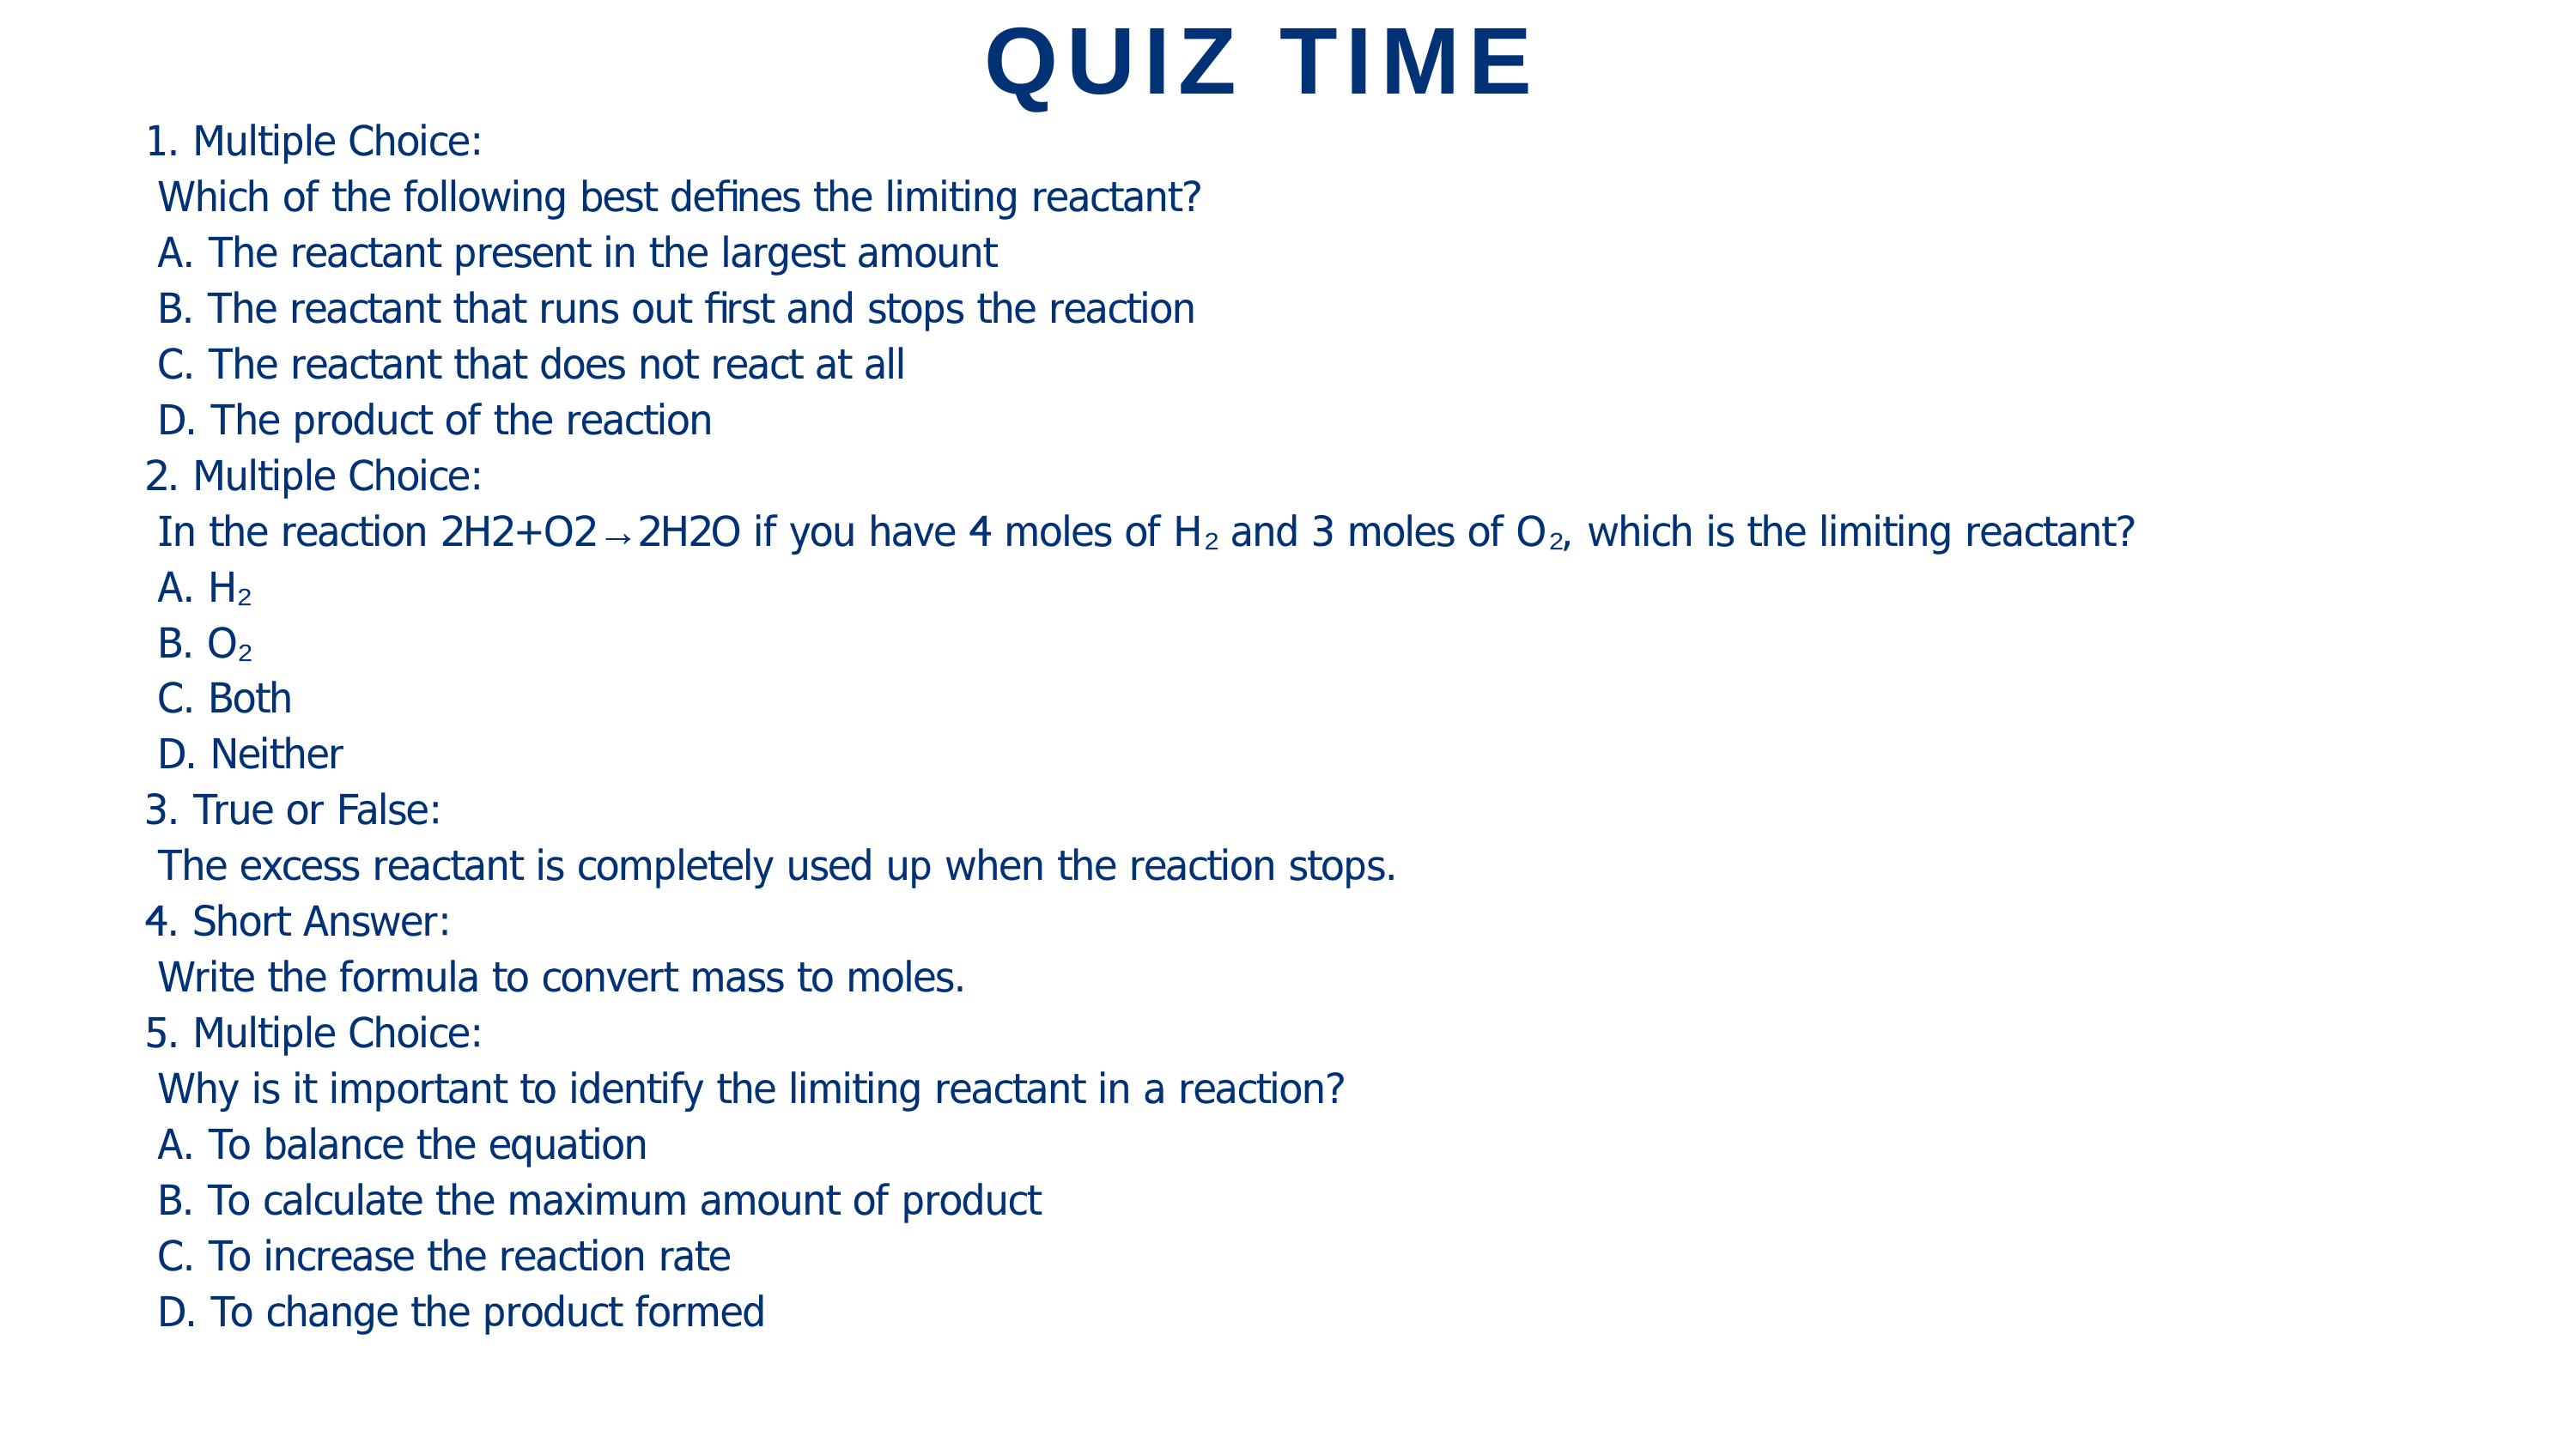

QUIZ TIME
1. Multiple Choice:
 Which of the following best defines the limiting reactant?
 A. The reactant present in the largest amount
 B. The reactant that runs out first and stops the reaction
 C. The reactant that does not react at all
 D. The product of the reaction
2. Multiple Choice:
 In the reaction 2H2+O2→2H2O if you have 4 moles of H₂ and 3 moles of O₂, which is the limiting reactant?
 A. H₂
 B. O₂
 C. Both
 D. Neither
3. True or False:
 The excess reactant is completely used up when the reaction stops.
4. Short Answer:
 Write the formula to convert mass to moles.
5. Multiple Choice:
 Why is it important to identify the limiting reactant in a reaction?
 A. To balance the equation
 B. To calculate the maximum amount of product
 C. To increase the reaction rate
 D. To change the product formed